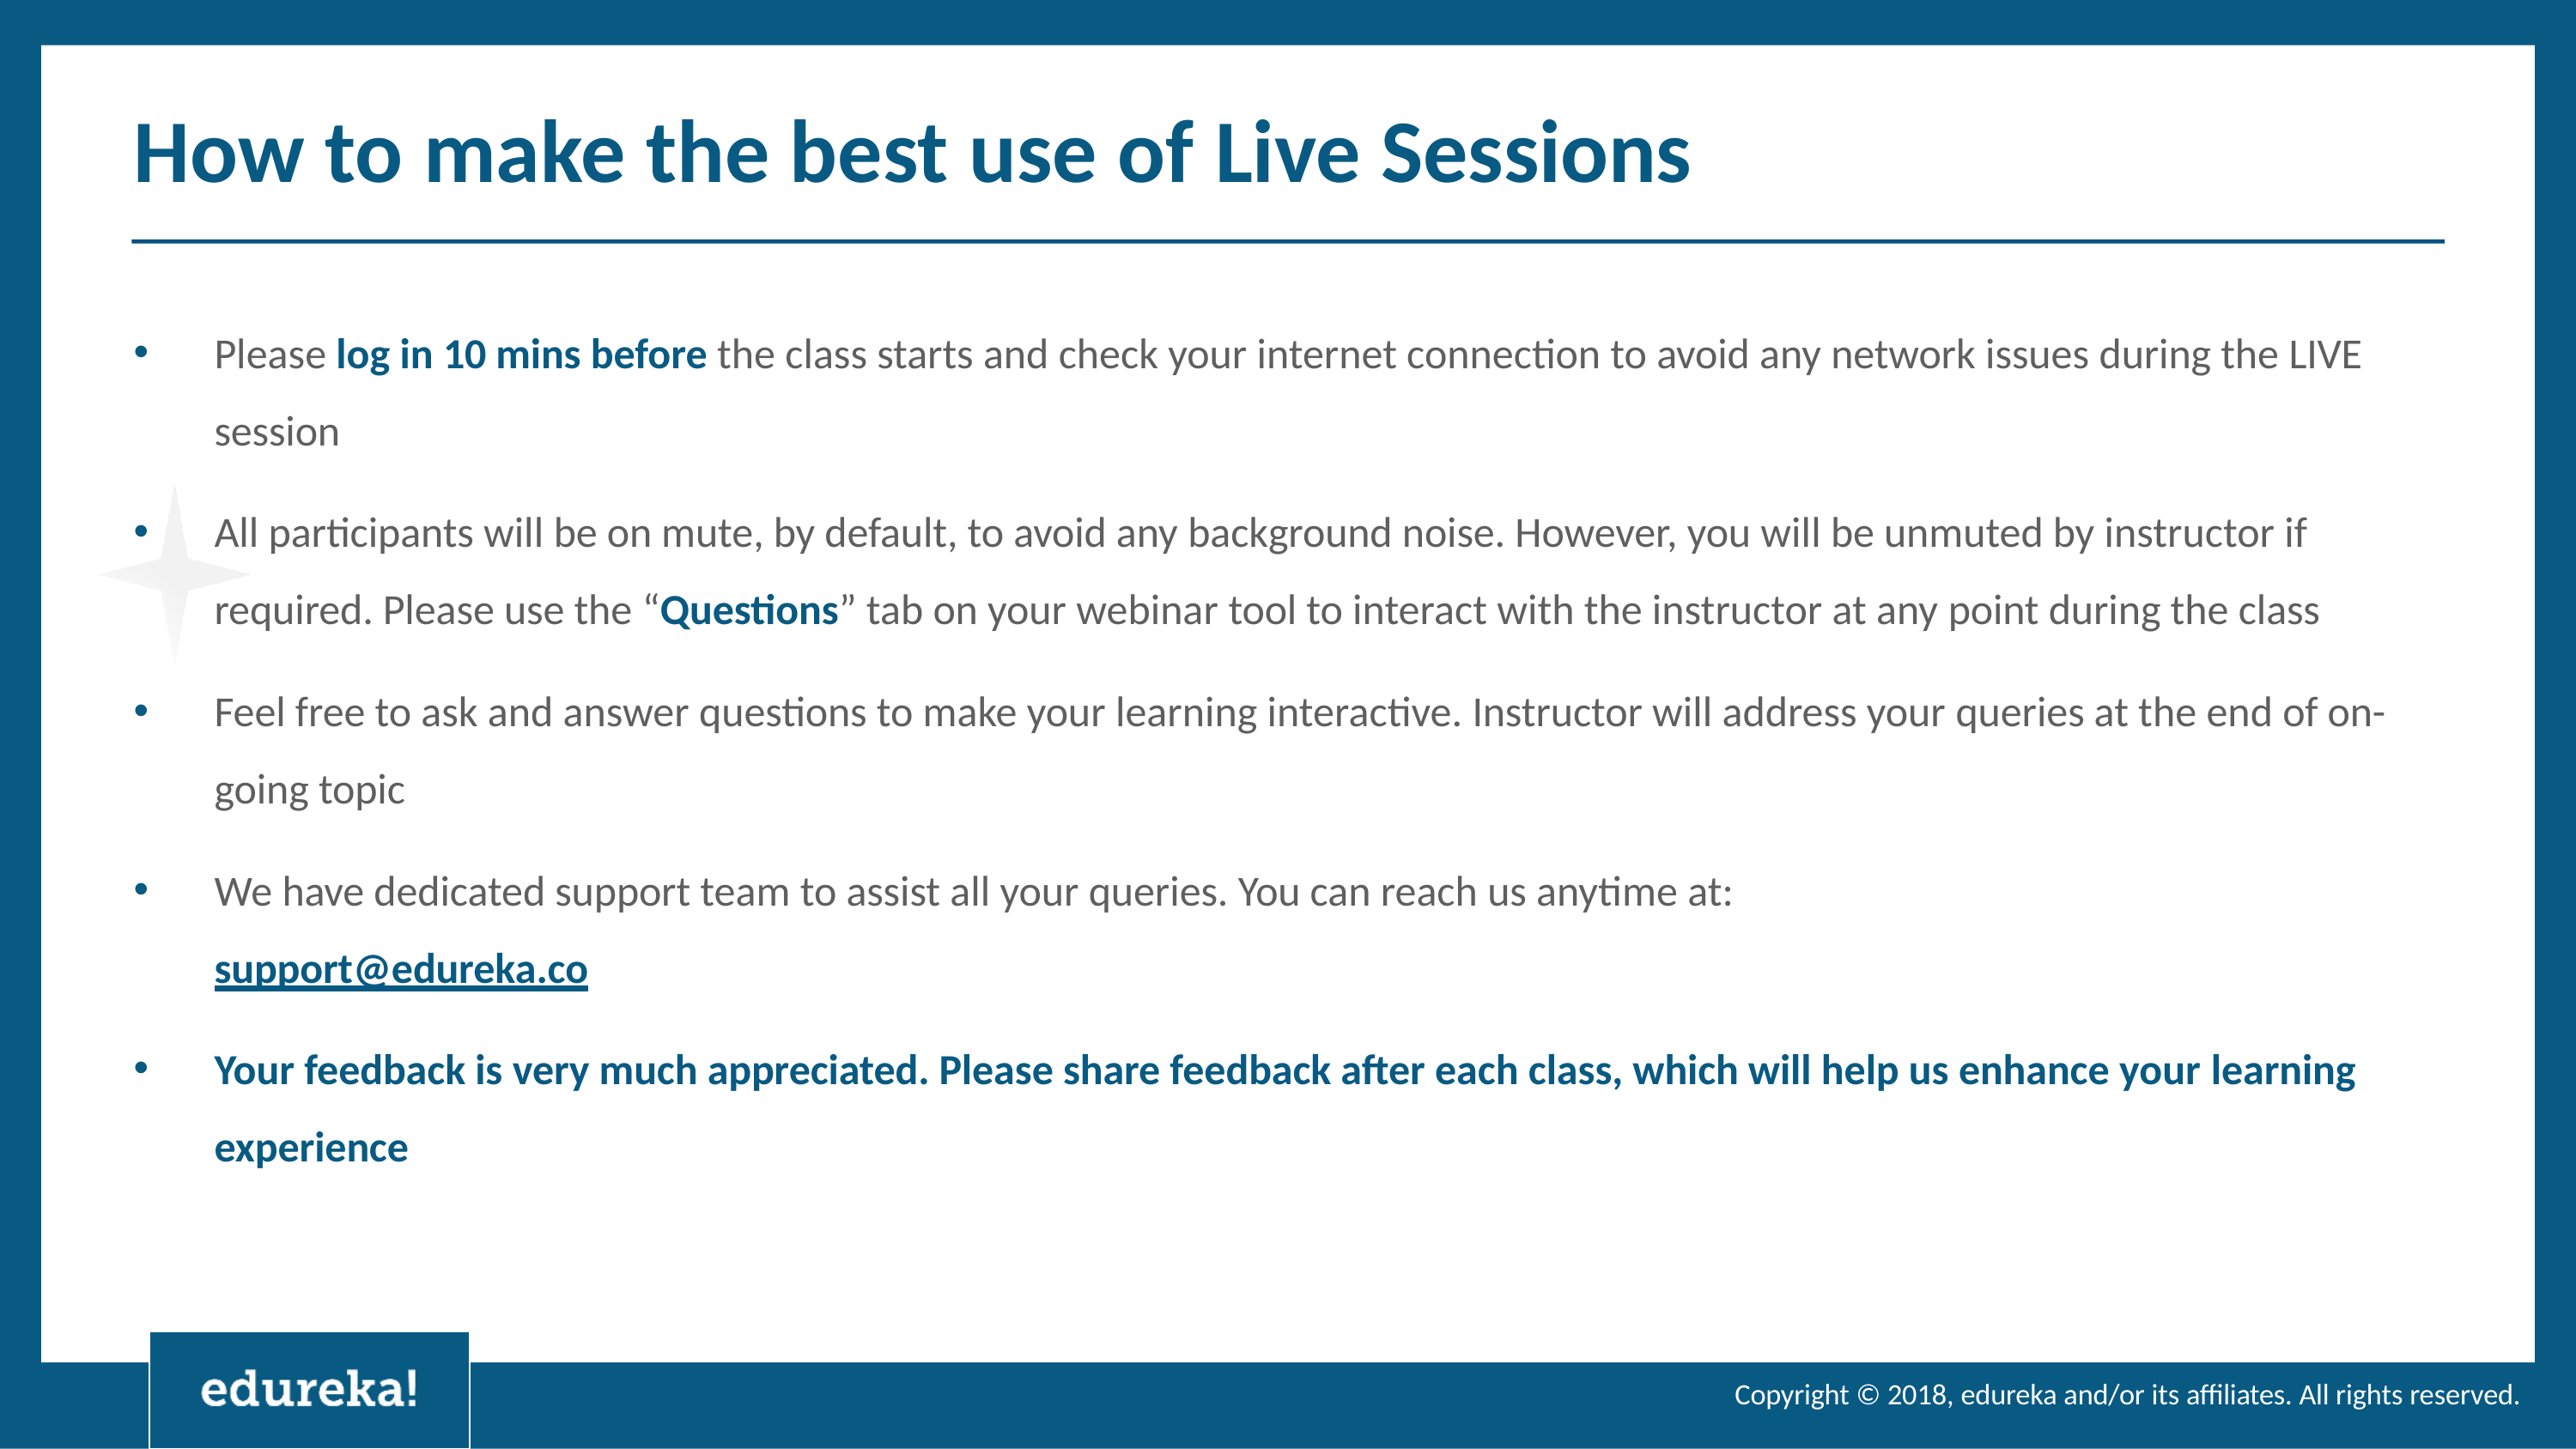

# How to make the best use of Live Sessions
Please log in 10 mins before the class starts and check your internet connection to avoid any network issues during the LIVE  session

All participants will be on mute, by default, to avoid any background noise. However, you will be unmuted by instructor if
required. Please use the “Questions” tab on your webinar tool to interact with the instructor at any point during the class
Feel free to ask and answer questions to make your learning interactive. Instructor will address your queries at the end of on-  going topic

We have dedicated support team to assist all your queries. You can reach us anytime at:
support@edureka.co

Your feedback is very much appreciated. Please share feedback after each class, which will help us enhance your learning
experience

Copyright © 2018, edureka and/or its affiliates. All rights reserved.